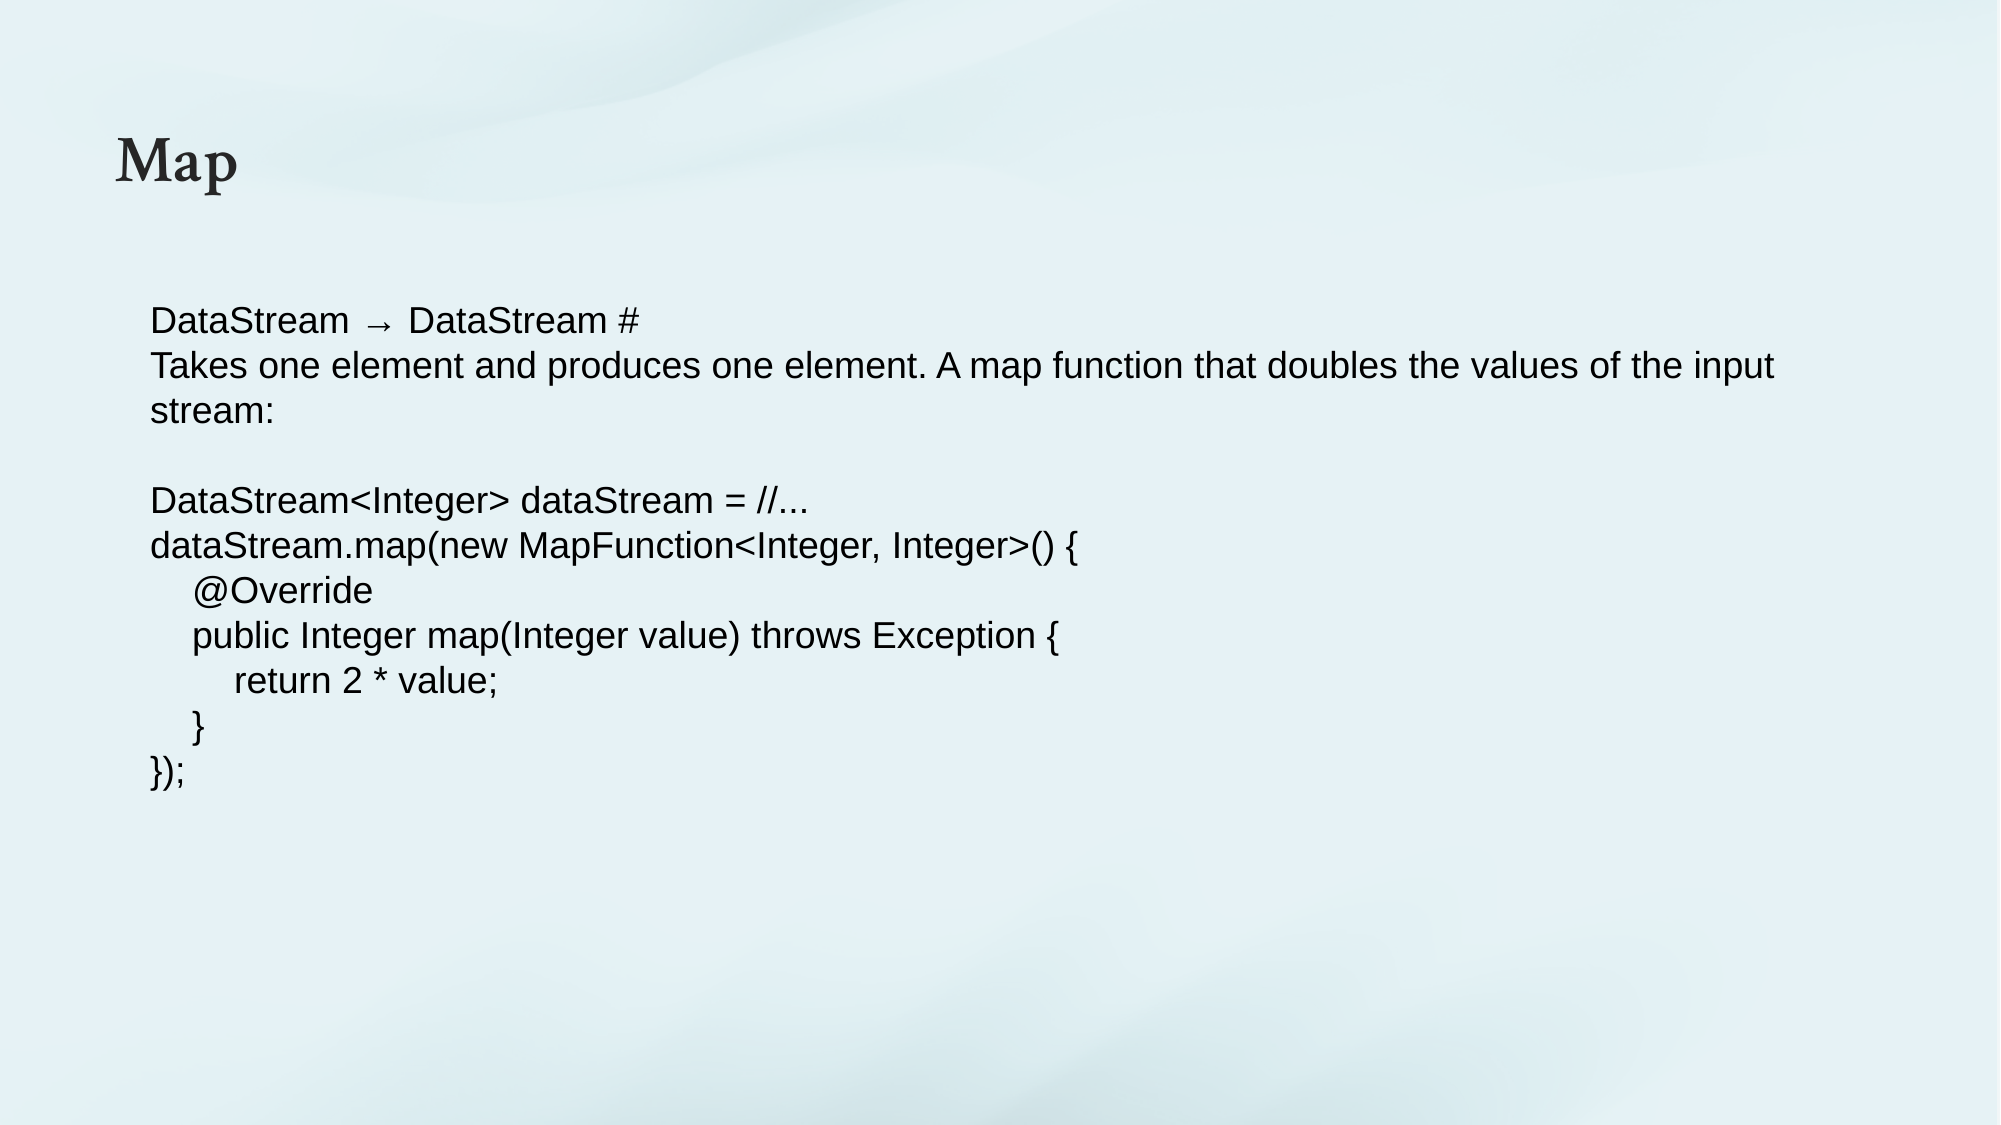

# Map
DataStream → DataStream #
Takes one element and produces one element. A map function that doubles the values of the input stream:

DataStream<Integer> dataStream = //...
dataStream.map(new MapFunction<Integer, Integer>() {
    @Override
    public Integer map(Integer value) throws Exception {
        return 2 * value;
    }
});